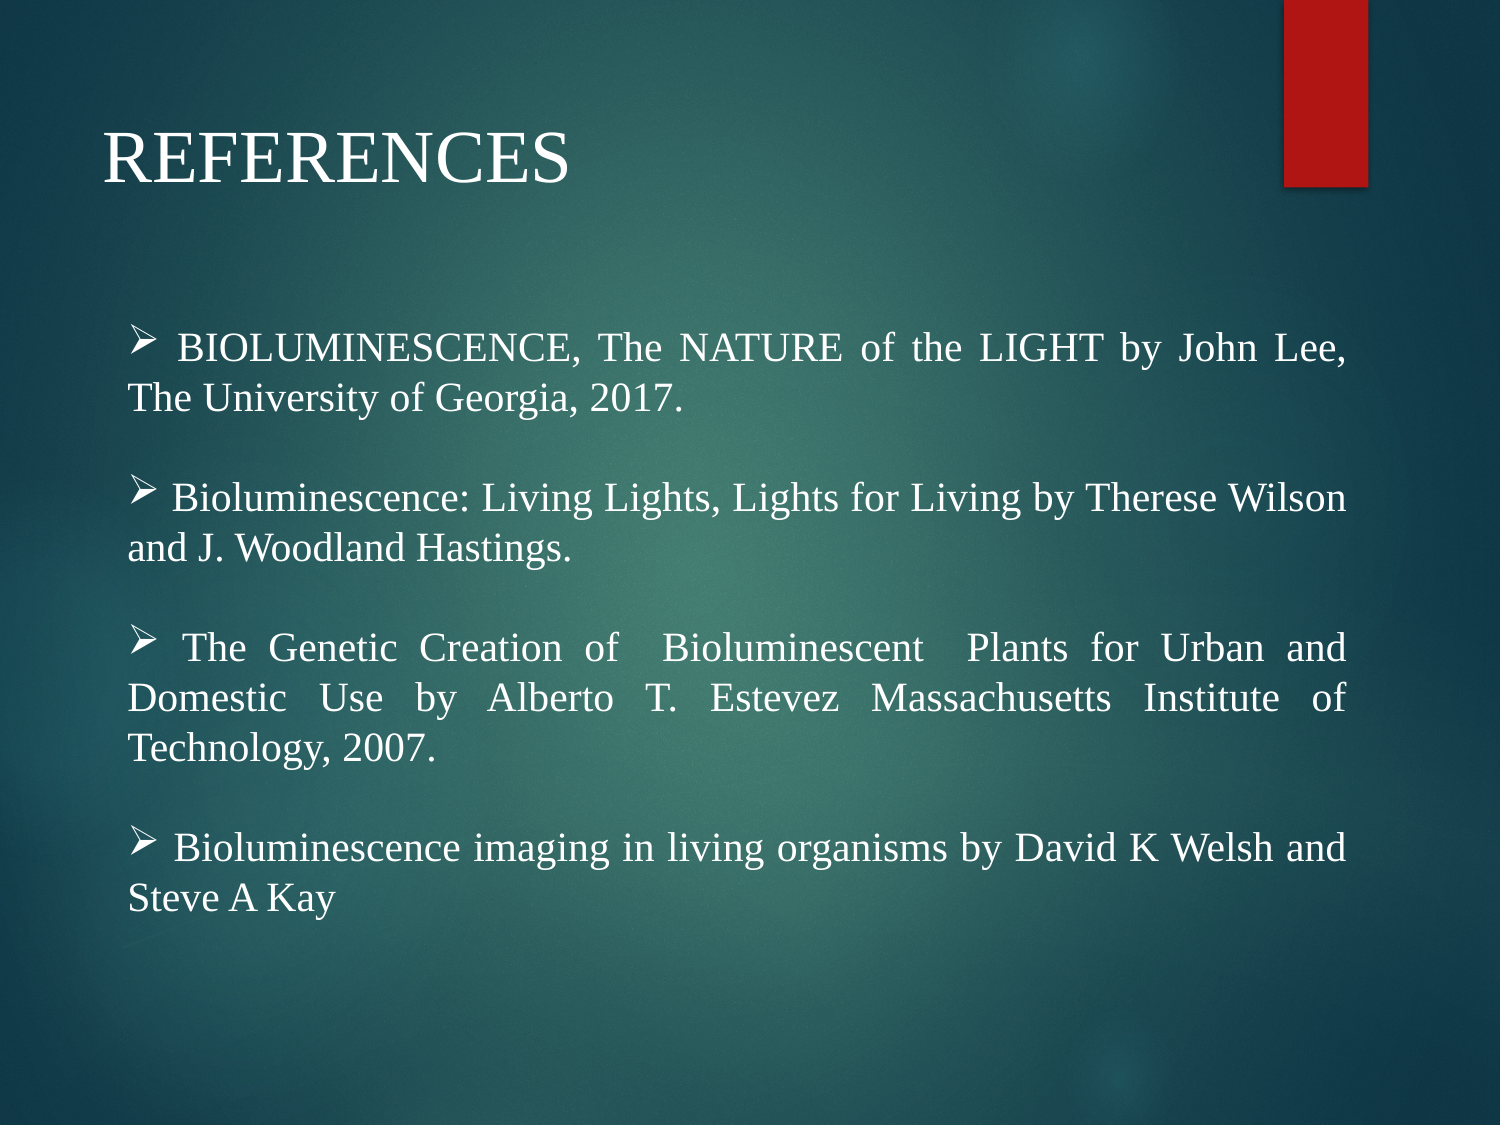

REFERENCES
 BIOLUMINESCENCE, The NATURE of the LIGHT by John Lee, The University of Georgia, 2017.

 Bioluminescence: Living Lights, Lights for Living by Therese Wilson and J. Woodland Hastings.

 The Genetic Creation of  Bioluminescent  Plants for Urban and Domestic Use by Alberto T. Estevez Massachusetts Institute of Technology, 2007.

 Bioluminescence imaging in living organisms by David K Welsh and Steve A Kay